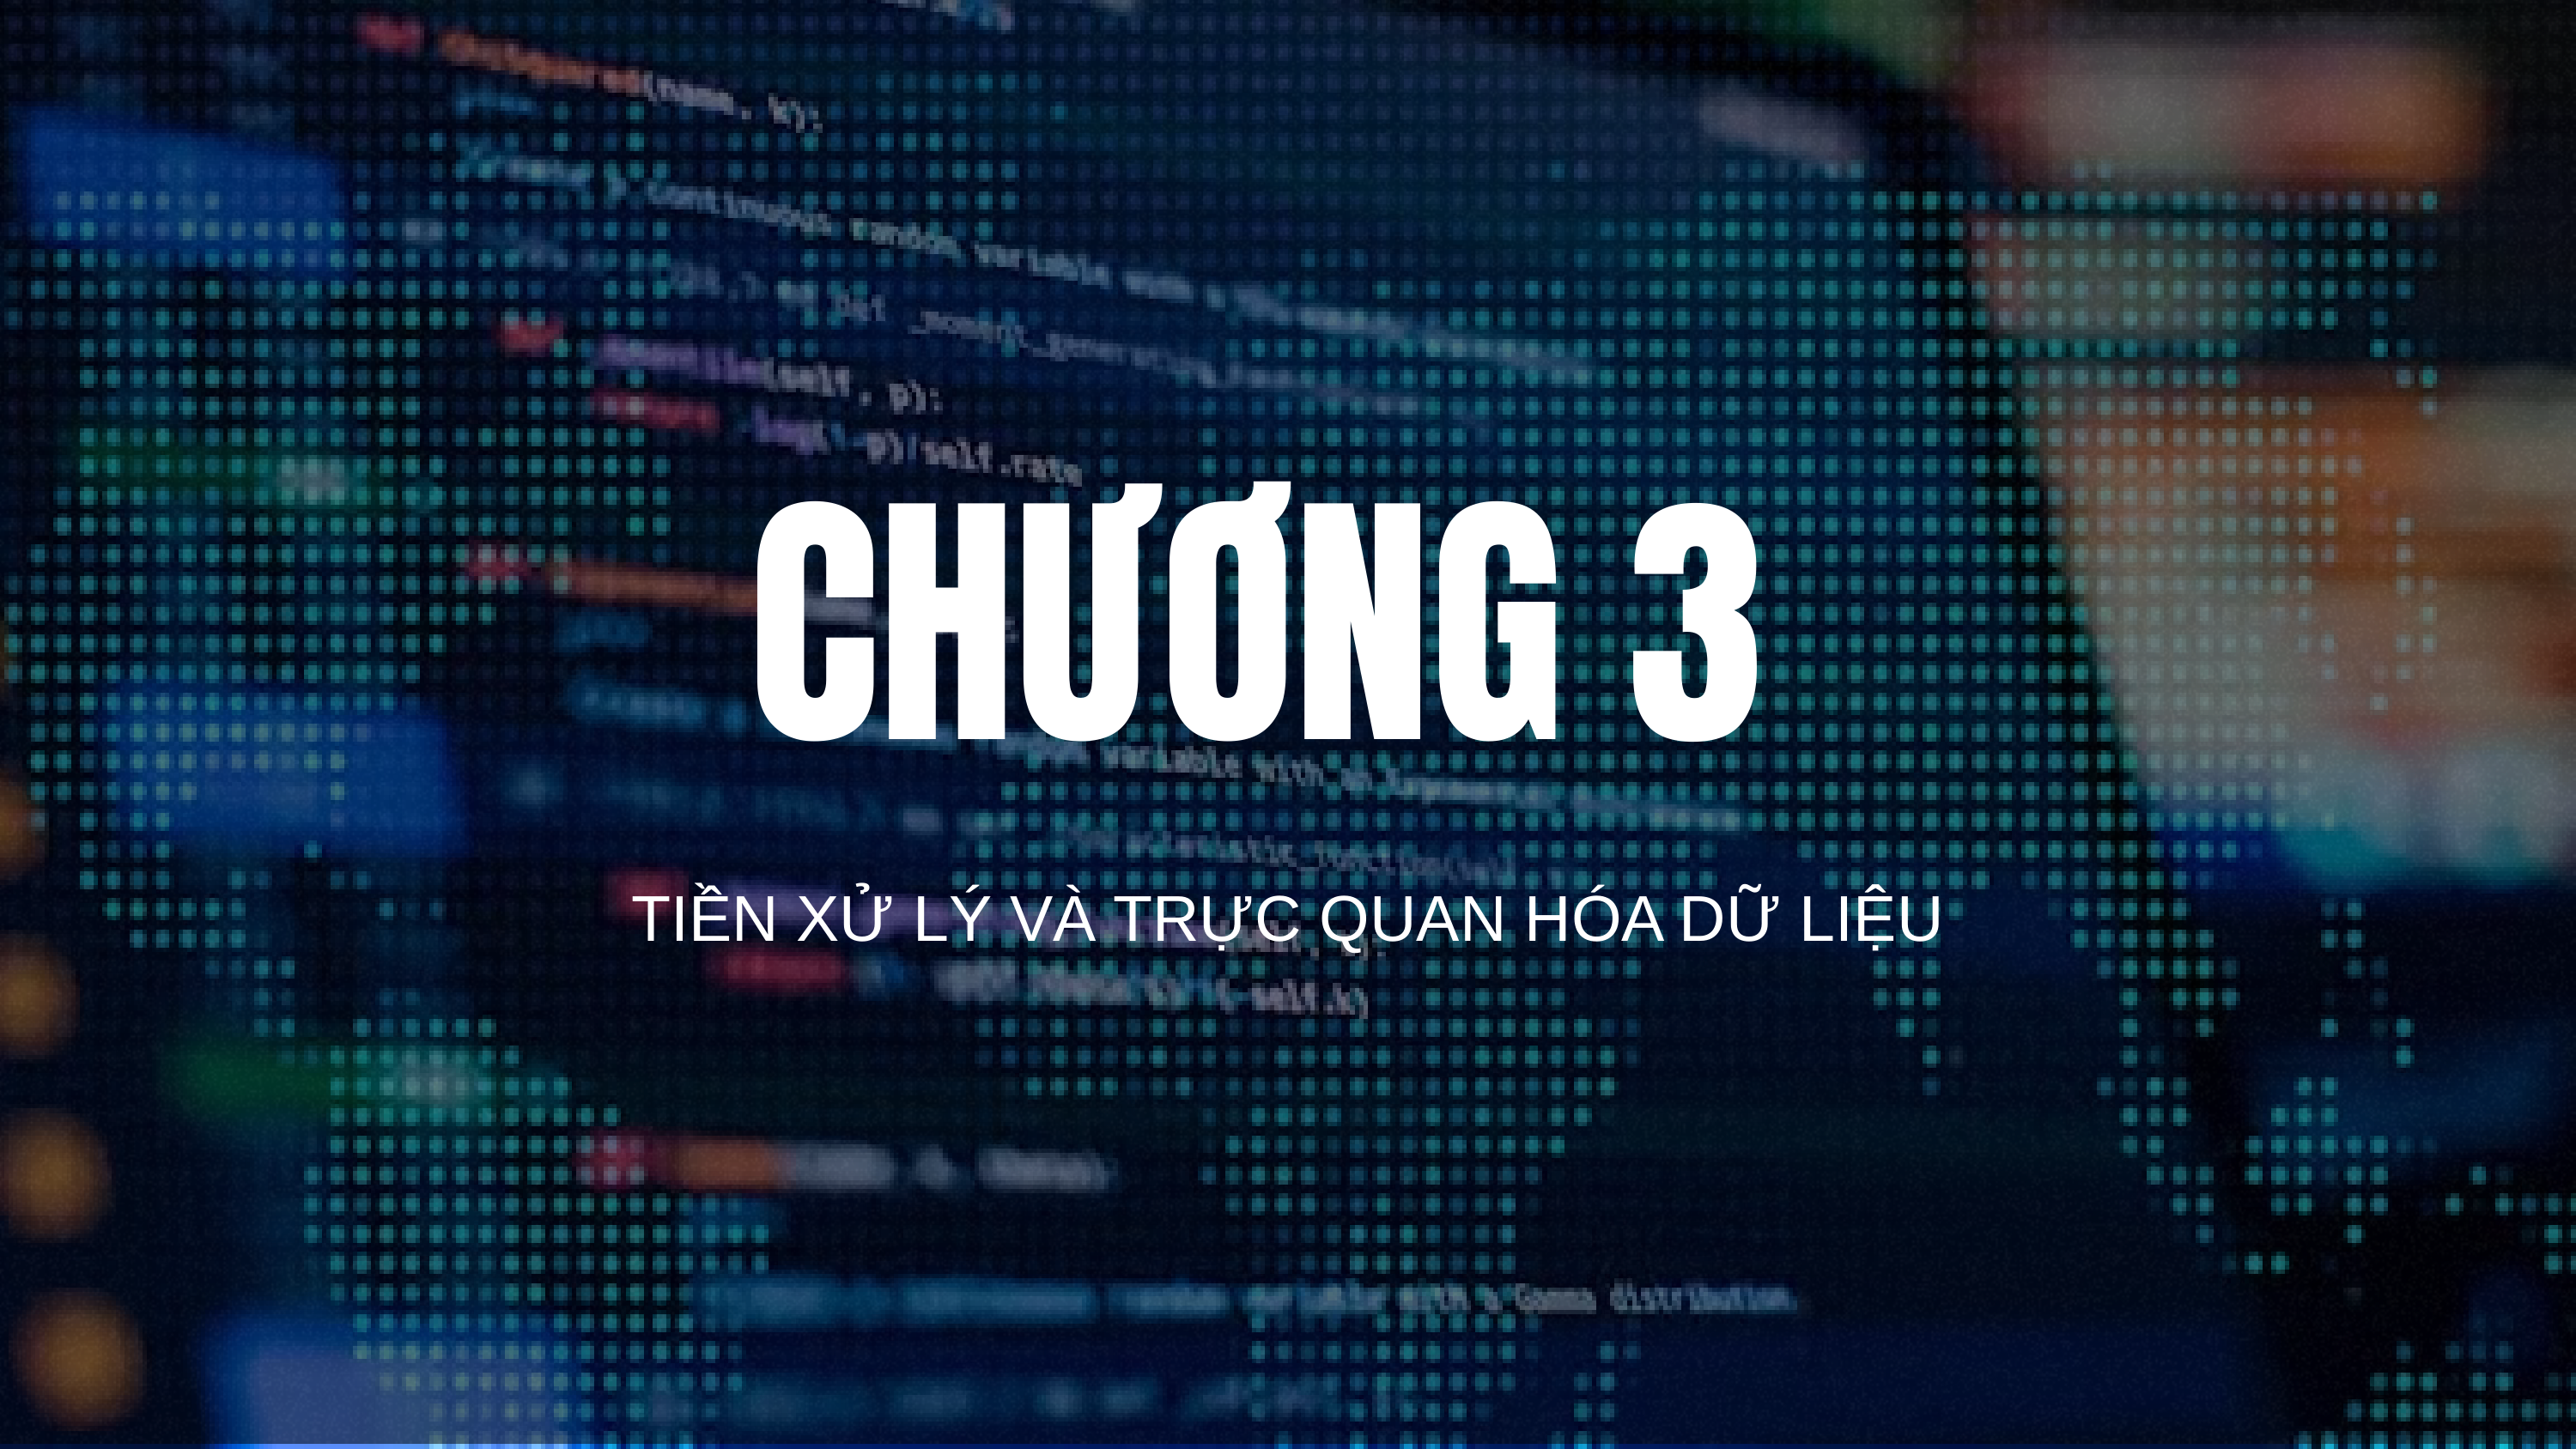

CHƯƠNG 3
TIỀN XỬ LÝ VÀ TRỰC QUAN HÓA DỮ LIỆU